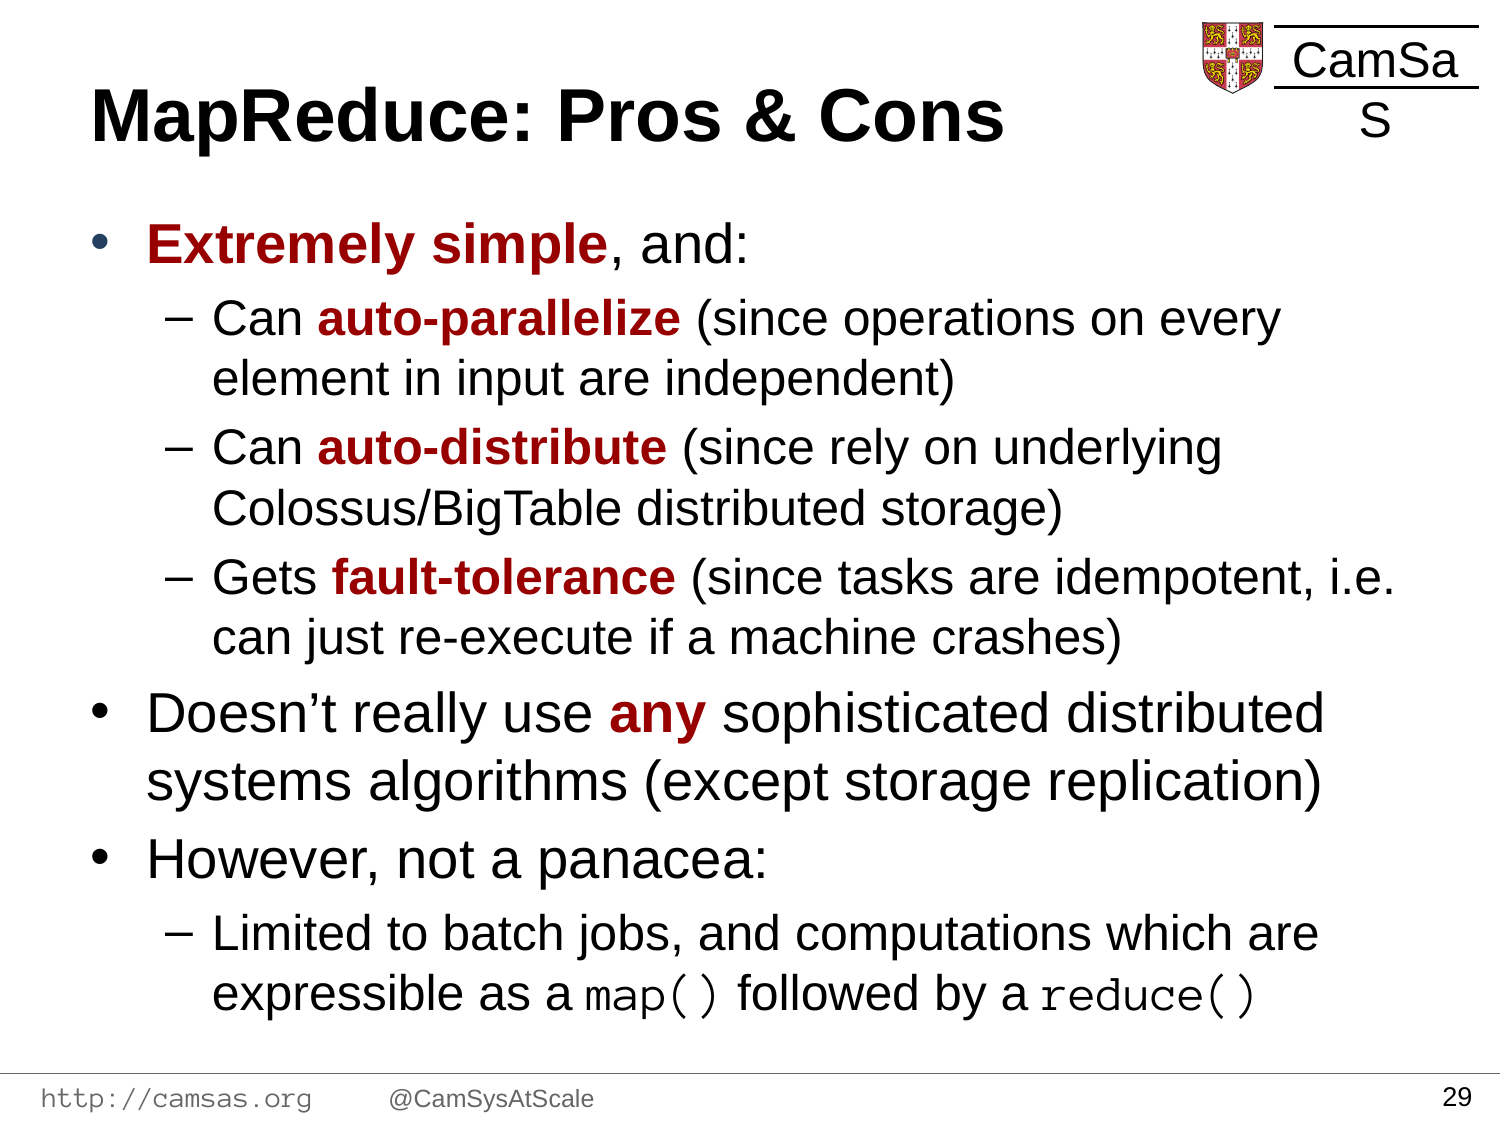

# MapReduce: Pros & Cons
Extremely simple, and:
Can auto-parallelize (since operations on every element in input are independent)
Can auto-distribute (since rely on underlying  Colossus/BigTable distributed storage)
Gets fault-tolerance (since tasks are idempotent, i.e. can just re-execute if a machine crashes)
Doesn’t really use any sophisticated distributed systems algorithms (except storage replication)
However, not a panacea:
Limited to batch jobs, and computations which are expressible as a map() followed by a reduce()